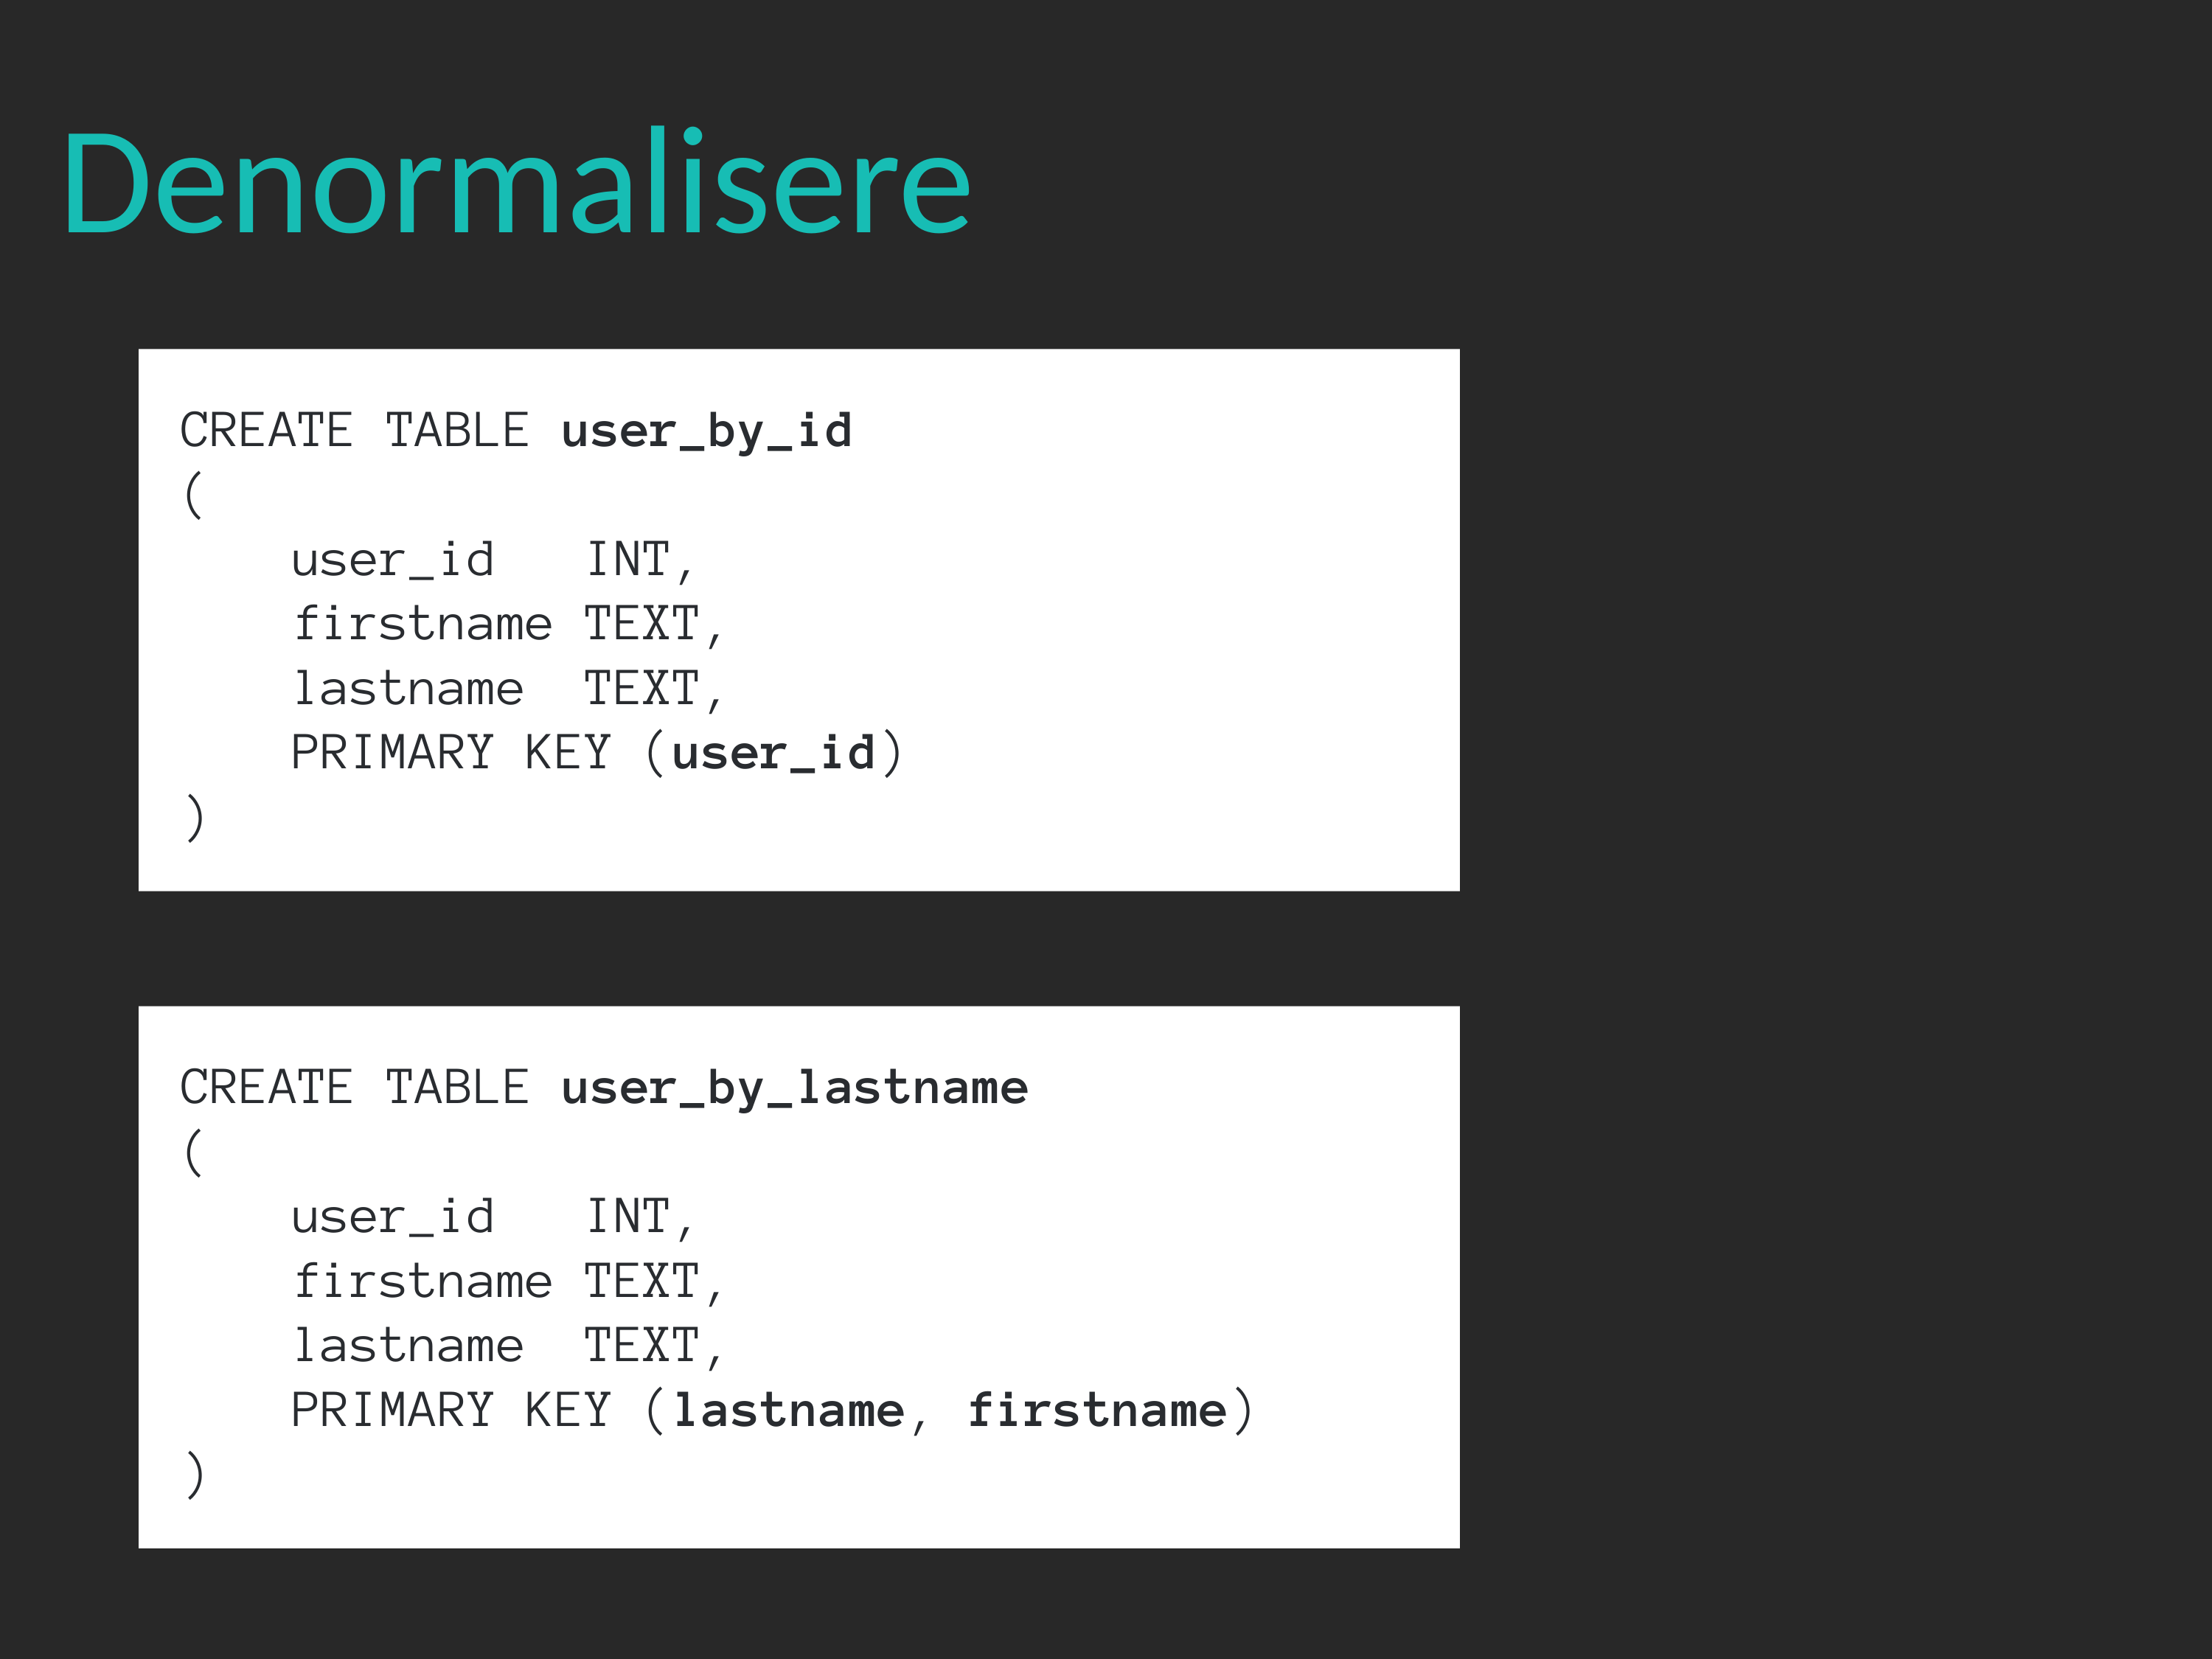

Denormalisere
CREATE TABLE user_by_id
(
	user_id   INT,
	firstname TEXT,
	lastname  TEXT,
	PRIMARY KEY (user_id)
)
CREATE TABLE user_by_lastname
(
	user_id   INT,
	firstname TEXT,
	lastname  TEXT,
	PRIMARY KEY (lastname, firstname)
)